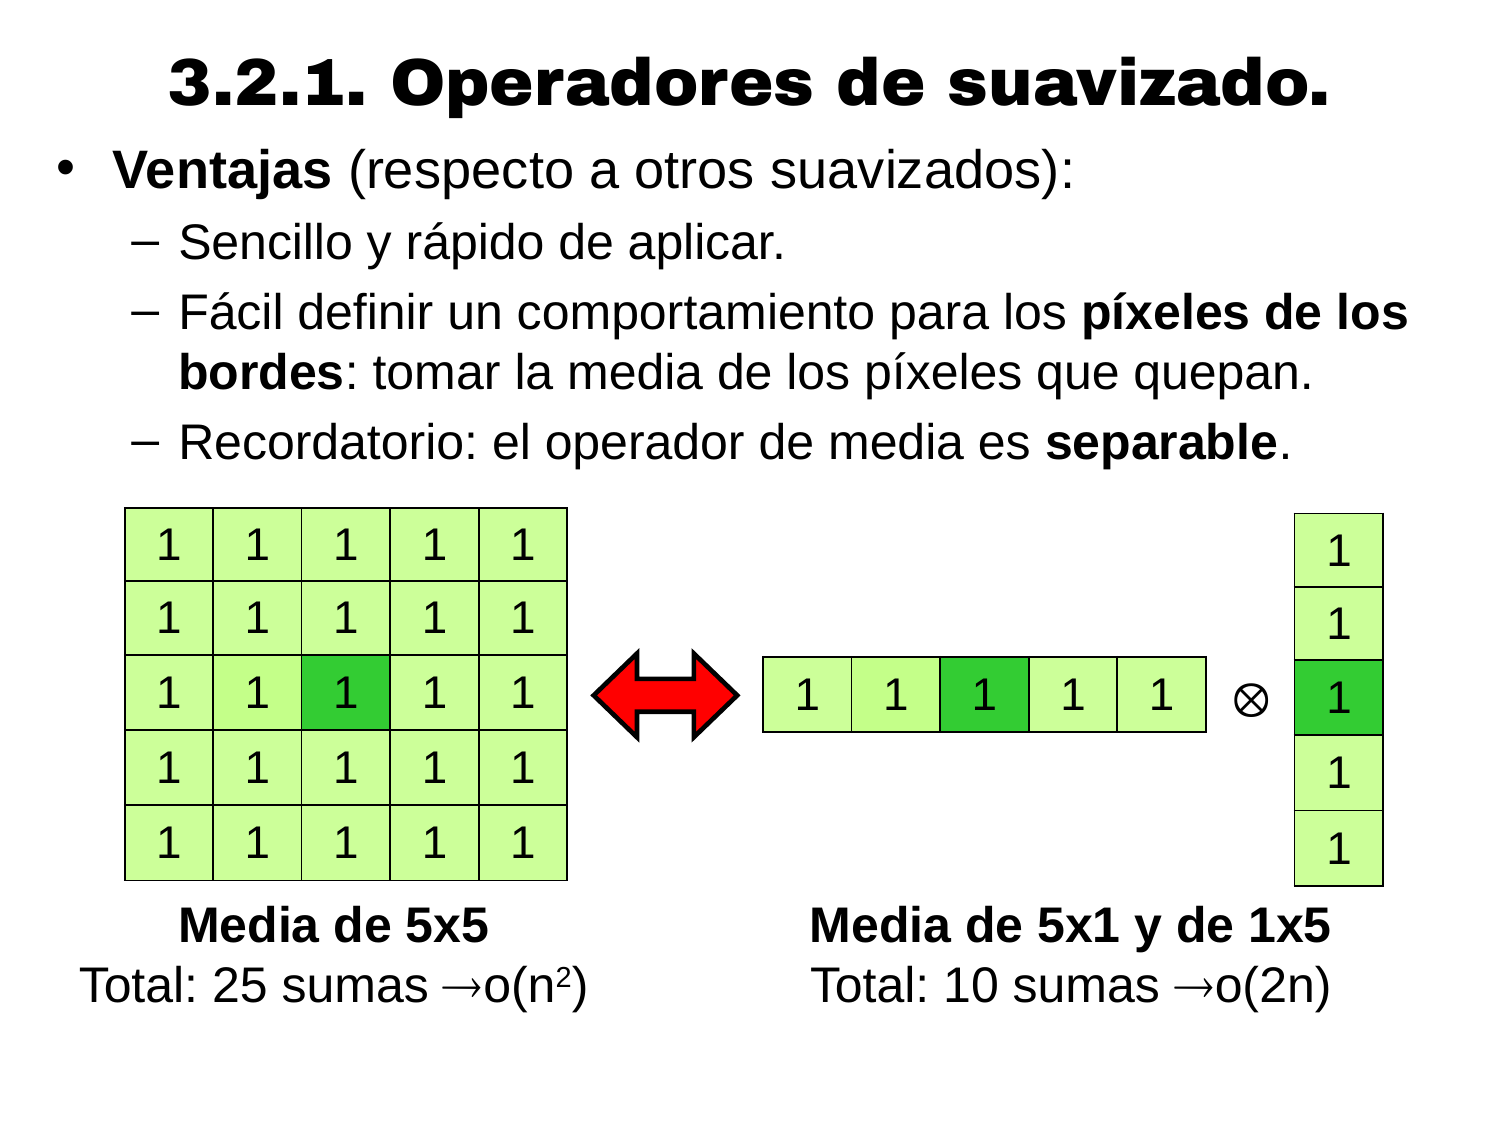

# 3.2.1. Operadores de suavizado.
Ventajas (respecto a otros suavizados):
Sencillo y rápido de aplicar.
Fácil definir un comportamiento para los píxeles de los bordes: tomar la media de los píxeles que quepan.
Recordatorio: el operador de media es separable.
| 1 | 1 | 1 | 1 | 1 |
| --- | --- | --- | --- | --- |
| 1 | 1 | 1 | 1 | 1 |
| 1 | 1 | 1 | 1 | 1 |
| 1 | 1 | 1 | 1 | 1 |
| 1 | 1 | 1 | 1 | 1 |
| 1 |
| --- |
| 1 |
| 1 |
| 1 |
| 1 |
⊗

| 1 | 1 | 1 | 1 | 1 |
| --- | --- | --- | --- | --- |
Media de 5x5
Total: 25 sumas →o(n2)
Media de 5x1 y de 1x5
Total: 10 sumas →o(2n)